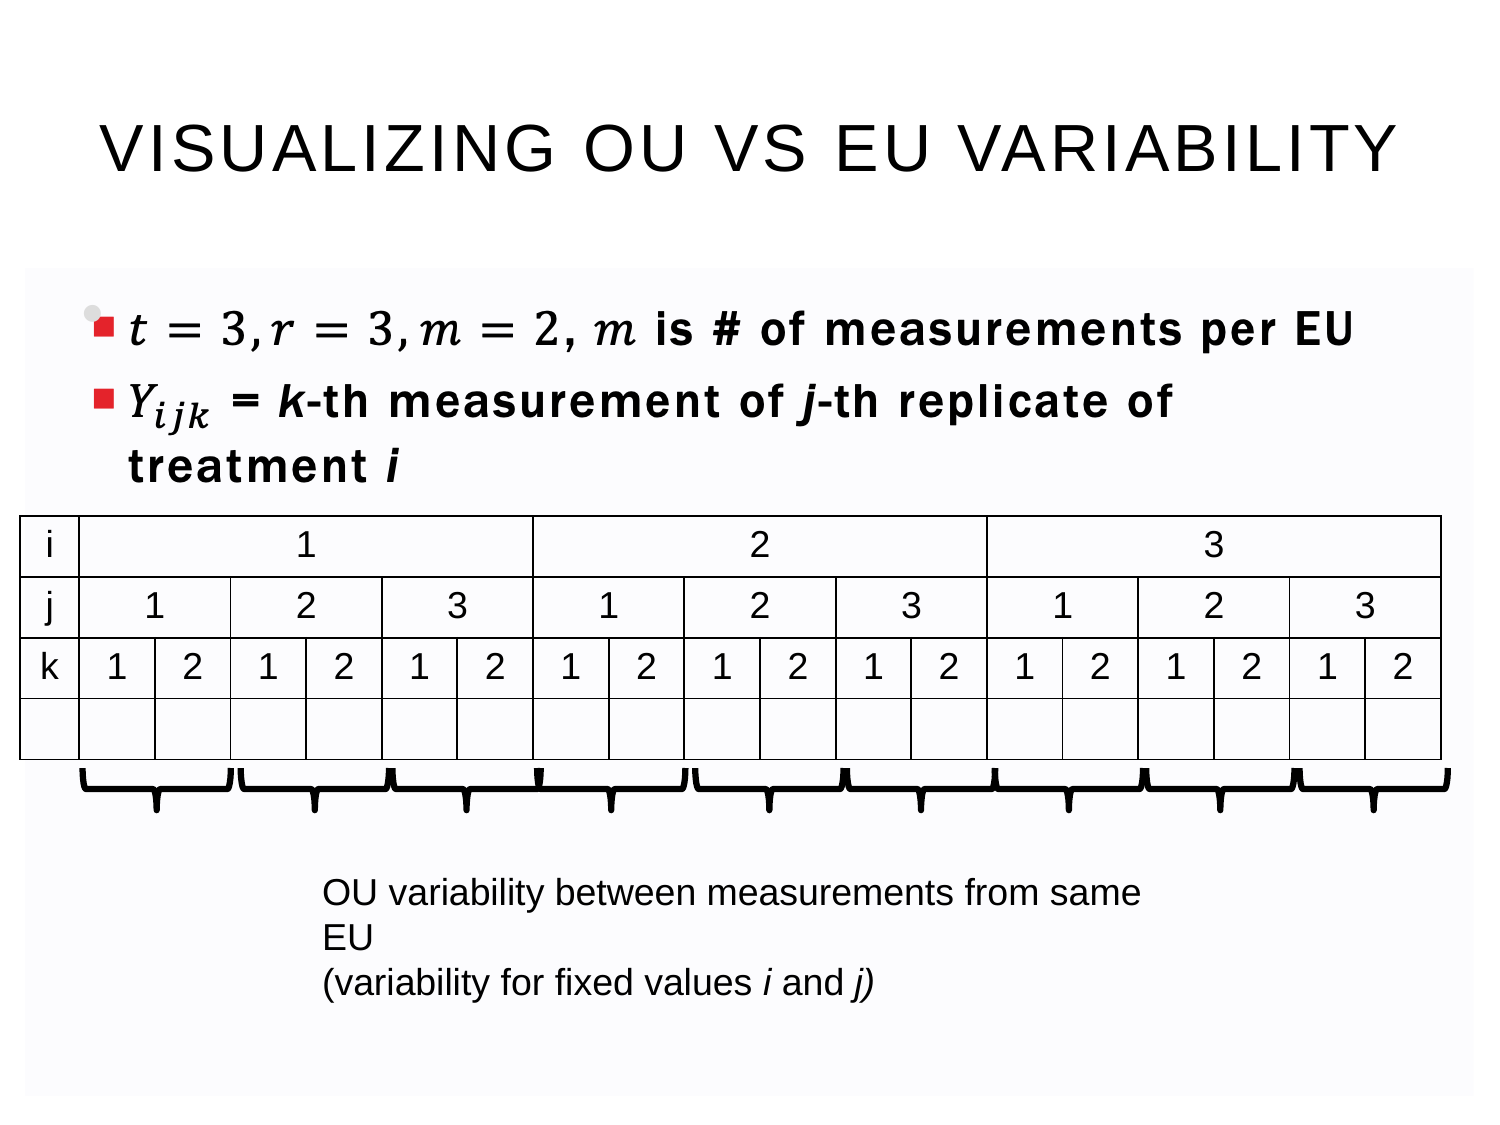

# VISUALIZING OU VS EU VARIABILITY

| i | 1 |  |  |  |  |  | 2 |  |  |  |  |  | 3 |  |  |  |  |  |
| --- | --- | --- | --- | --- | --- | --- | --- | --- | --- | --- | --- | --- | --- | --- | --- | --- | --- | --- |
| j | 1 |  | 2 |  | 3 |  | 1 |  | 2 |  | 3 |  | 1 |  | 2 |  | 3 |  |
| k | 1 | 2 | 1 | 2 | 1 | 2 | 1 | 2 | 1 | 2 | 1 | 2 | 1 | 2 | 1 | 2 | 1 | 2 |
|  |  |  |  |  |  |  |  |  |  |  |  |  |  |  |  |  |  |  |

OU variability between measurements from same EU
(variability for fixed values i and j)